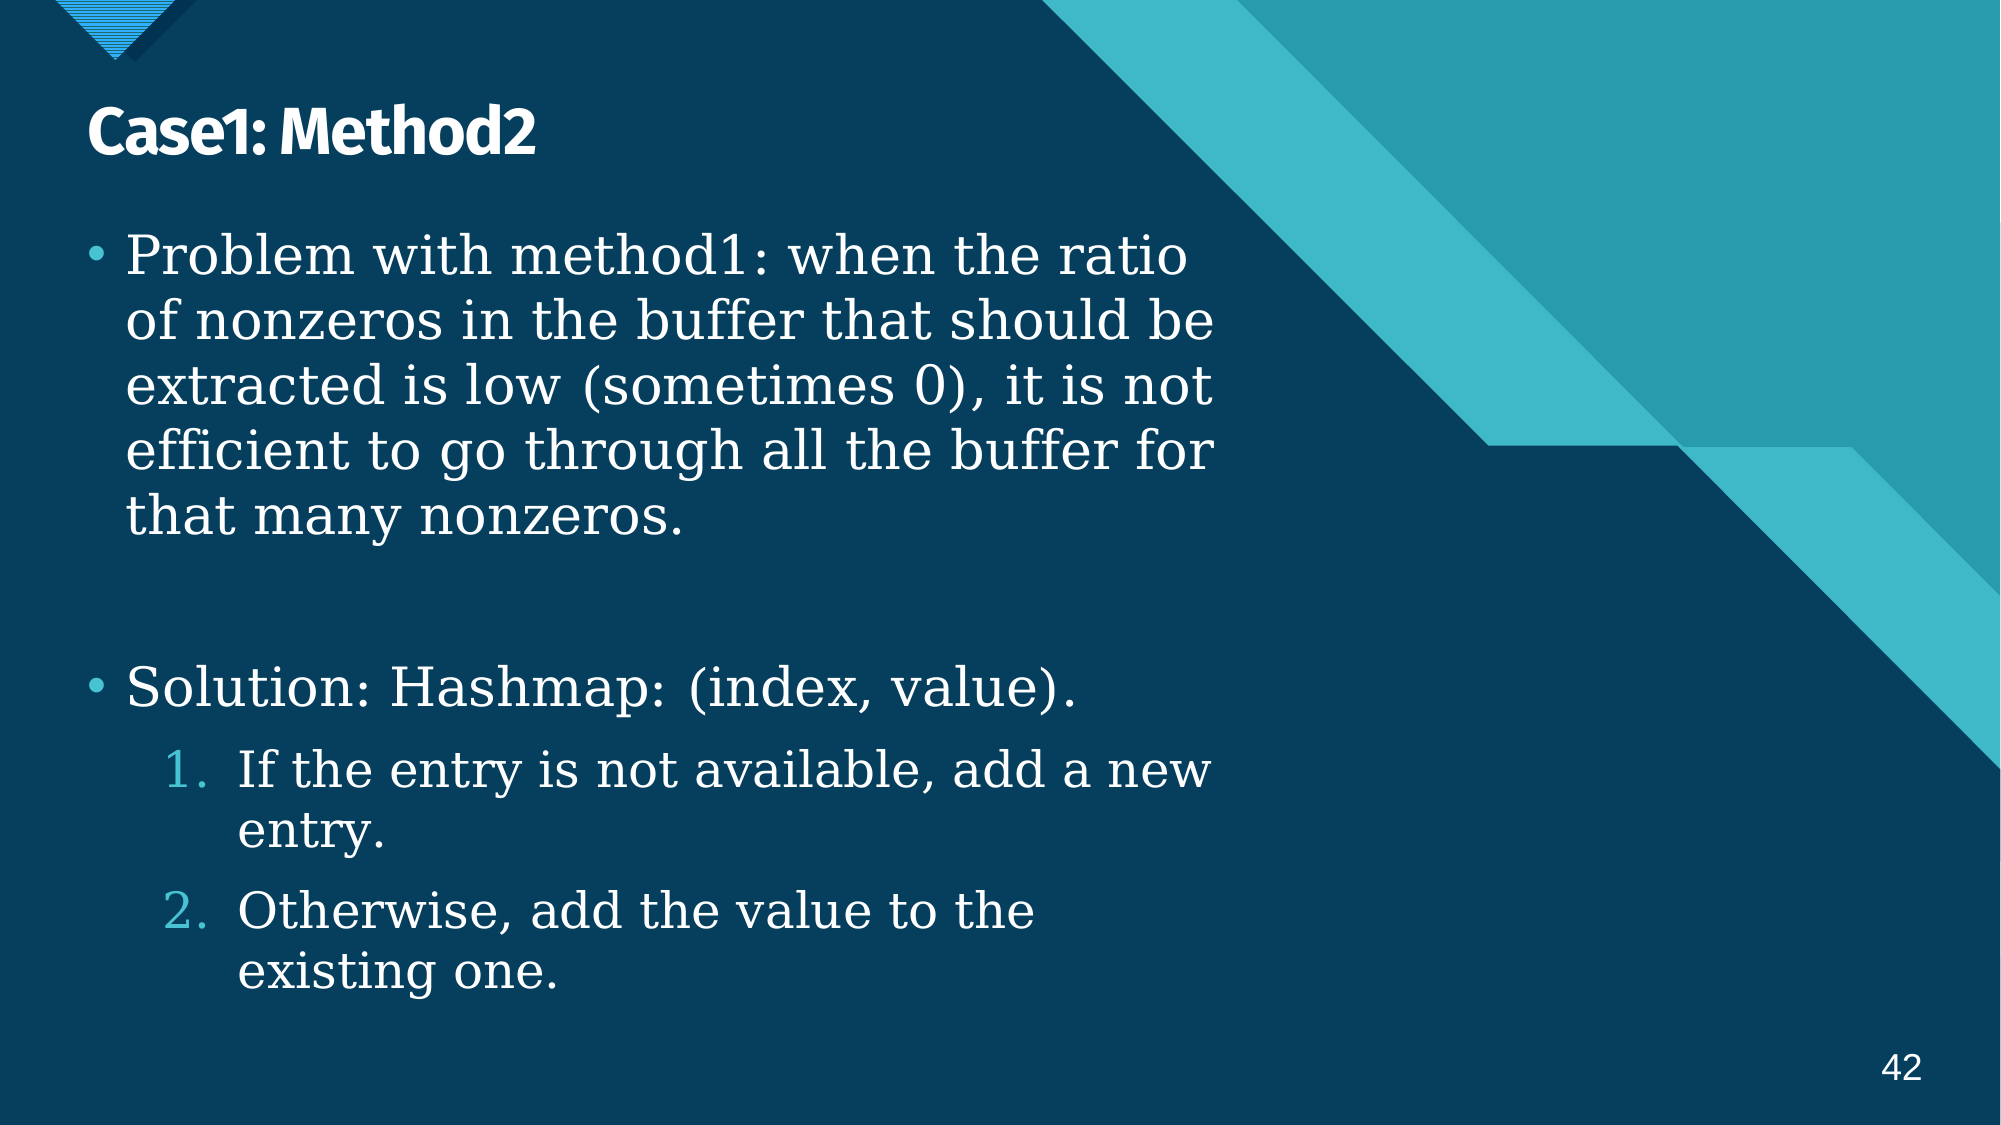

# Case1: Method2
Problem with method1: when the ratio of nonzeros in the buffer that should be extracted is low (sometimes 0), it is not efficient to go through all the buffer for that many nonzeros.

Solution: Hashmap: (index, value).
If the entry is not available, add a new entry.
Otherwise, add the value to the existing one.

42